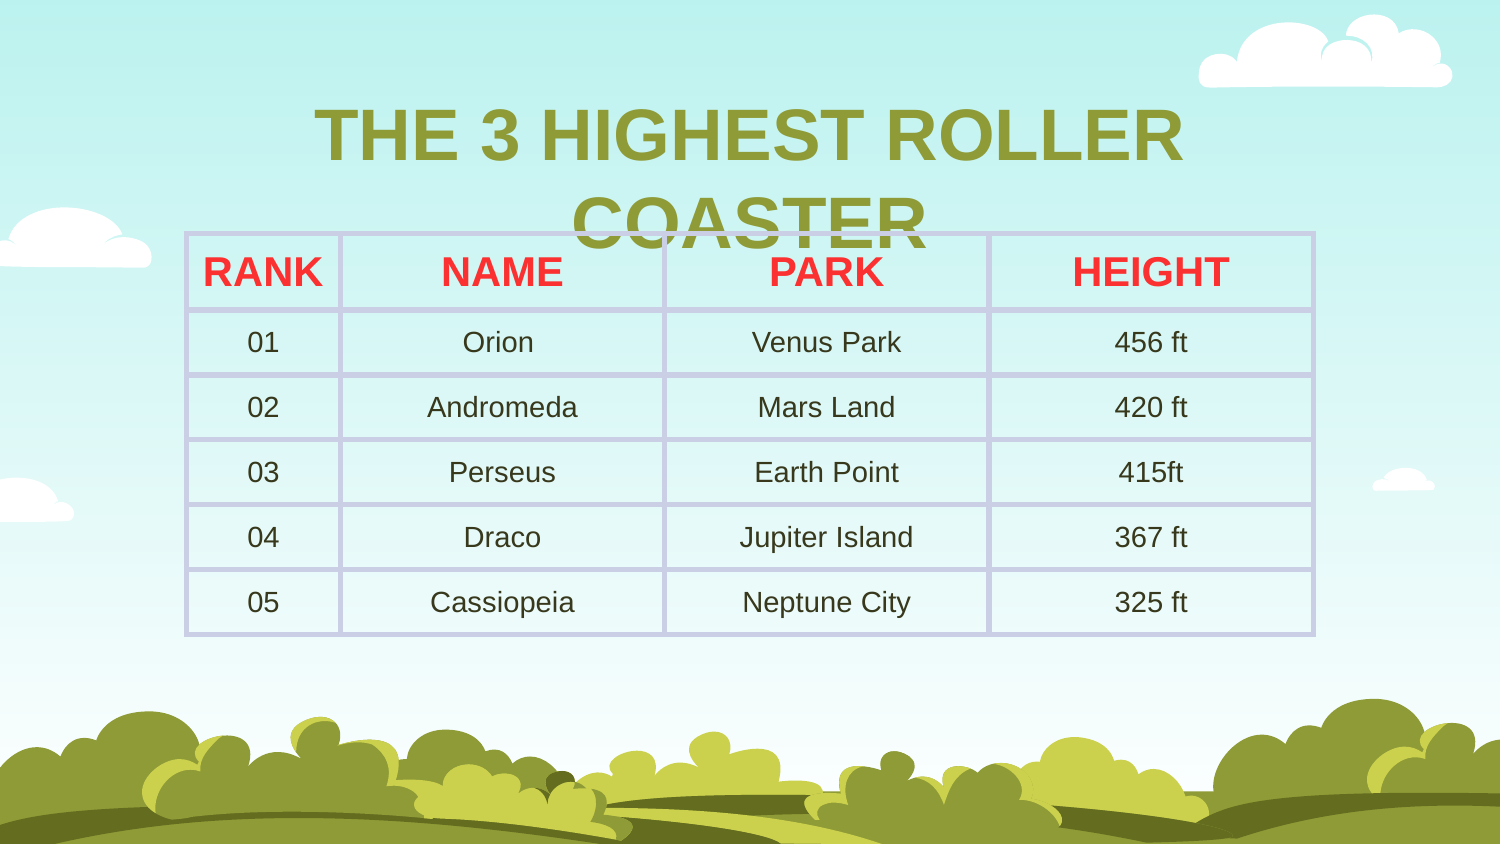

# THE 3 HIGHEST ROLLER COASTER
| RANK | NAME | PARK | HEIGHT |
| --- | --- | --- | --- |
| 01 | Orion | Venus Park | 456 ft |
| 02 | Andromeda | Mars Land | 420 ft |
| 03 | Perseus | Earth Point | 415ft |
| 04 | Draco | Jupiter Island | 367 ft |
| 05 | Cassiopeia | Neptune City | 325 ft |